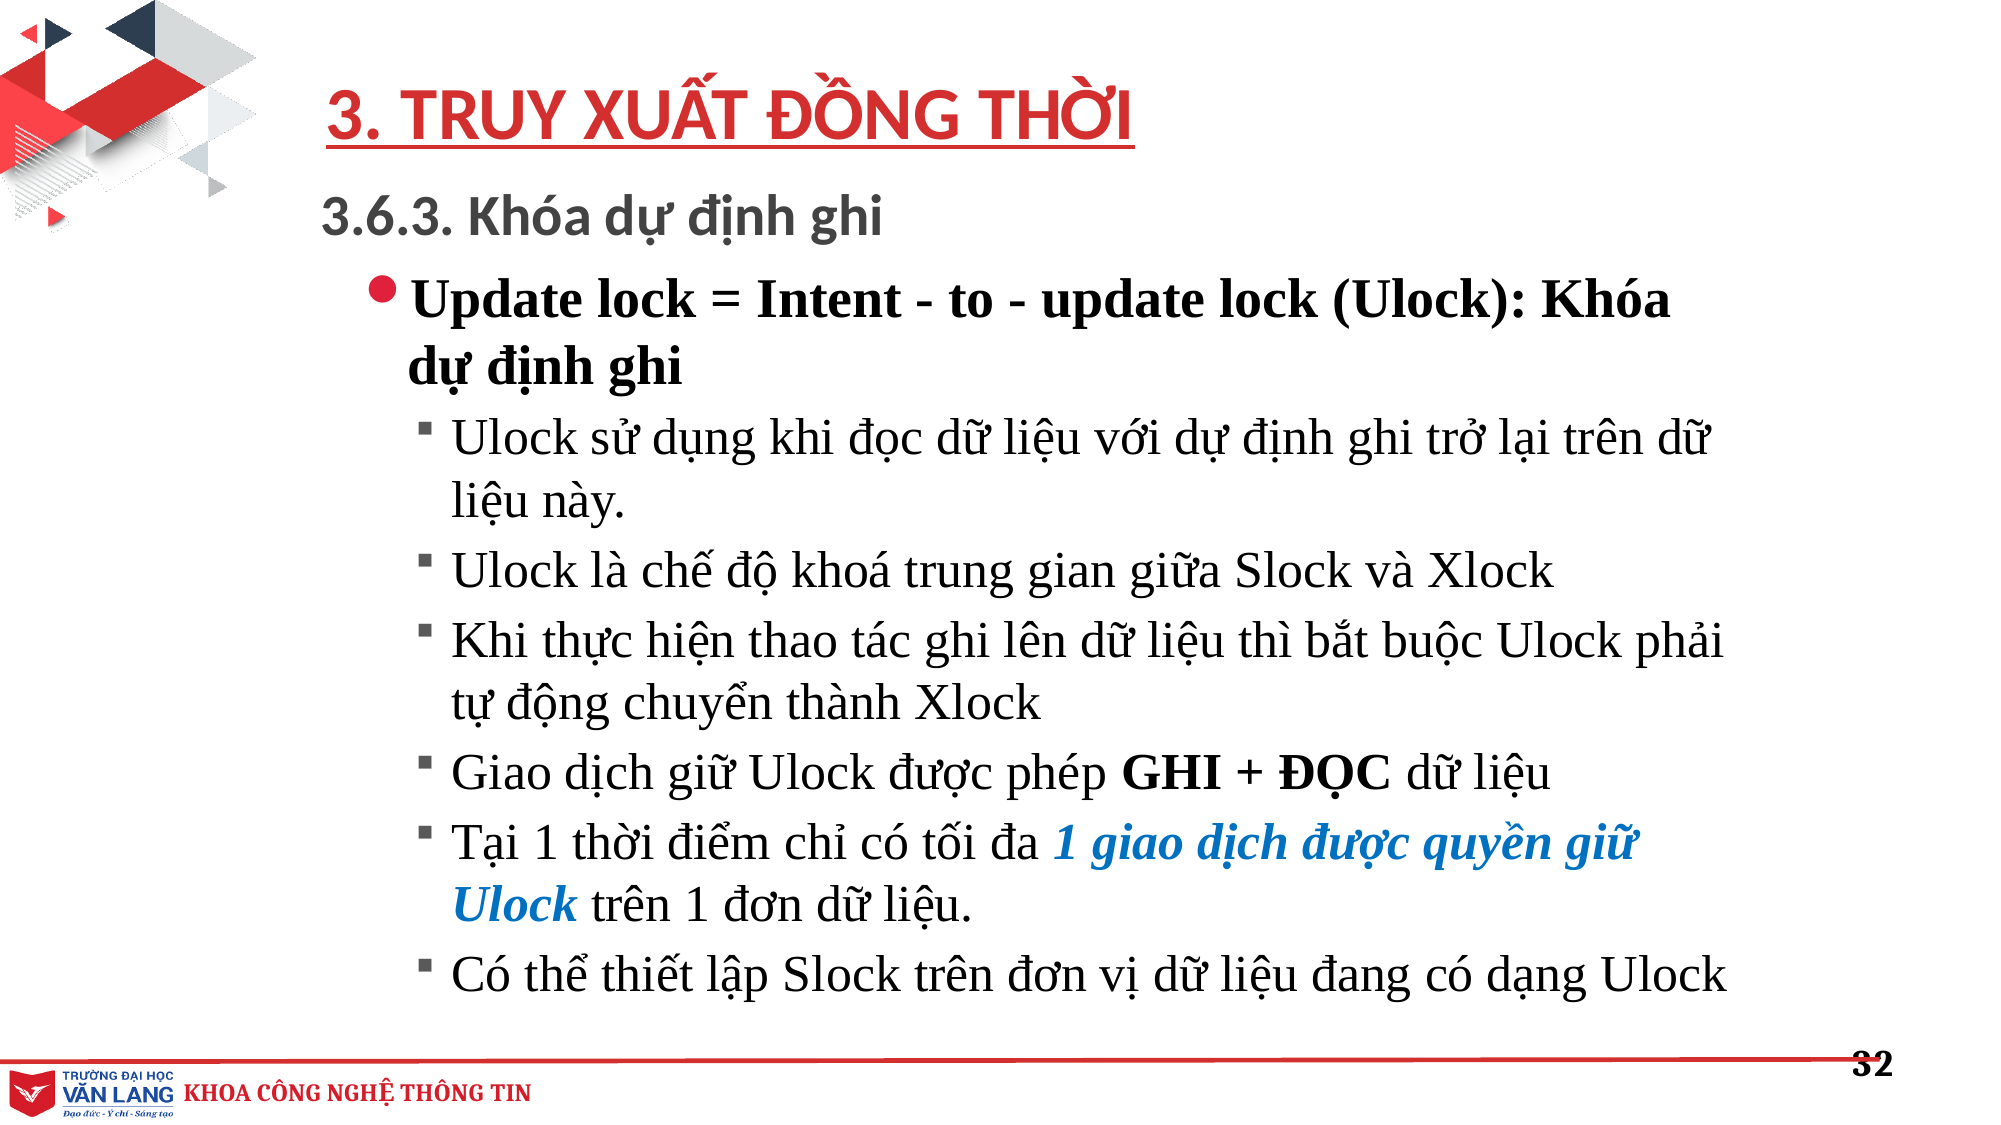

3. TRUY XUẤT ĐỒNG THỜI

3.6.3. Khóa dự định ghi
Update lock = Intent - to - update lock (Ulock): Khóa dự định ghi
Ulock sử dụng khi đọc dữ liệu với dự định ghi trở lại trên dữ liệu này.
Ulock là chế độ khoá trung gian giữa Slock và Xlock
Khi thực hiện thao tác ghi lên dữ liệu thì bắt buộc Ulock phải tự động chuyển thành Xlock
Giao dịch giữ Ulock được phép GHI + ĐỌC dữ liệu
Tại 1 thời điểm chỉ có tối đa 1 giao dịch được quyền giữ Ulock trên 1 đơn dữ liệu.
Có thể thiết lập Slock trên đơn vị dữ liệu đang có dạng Ulock